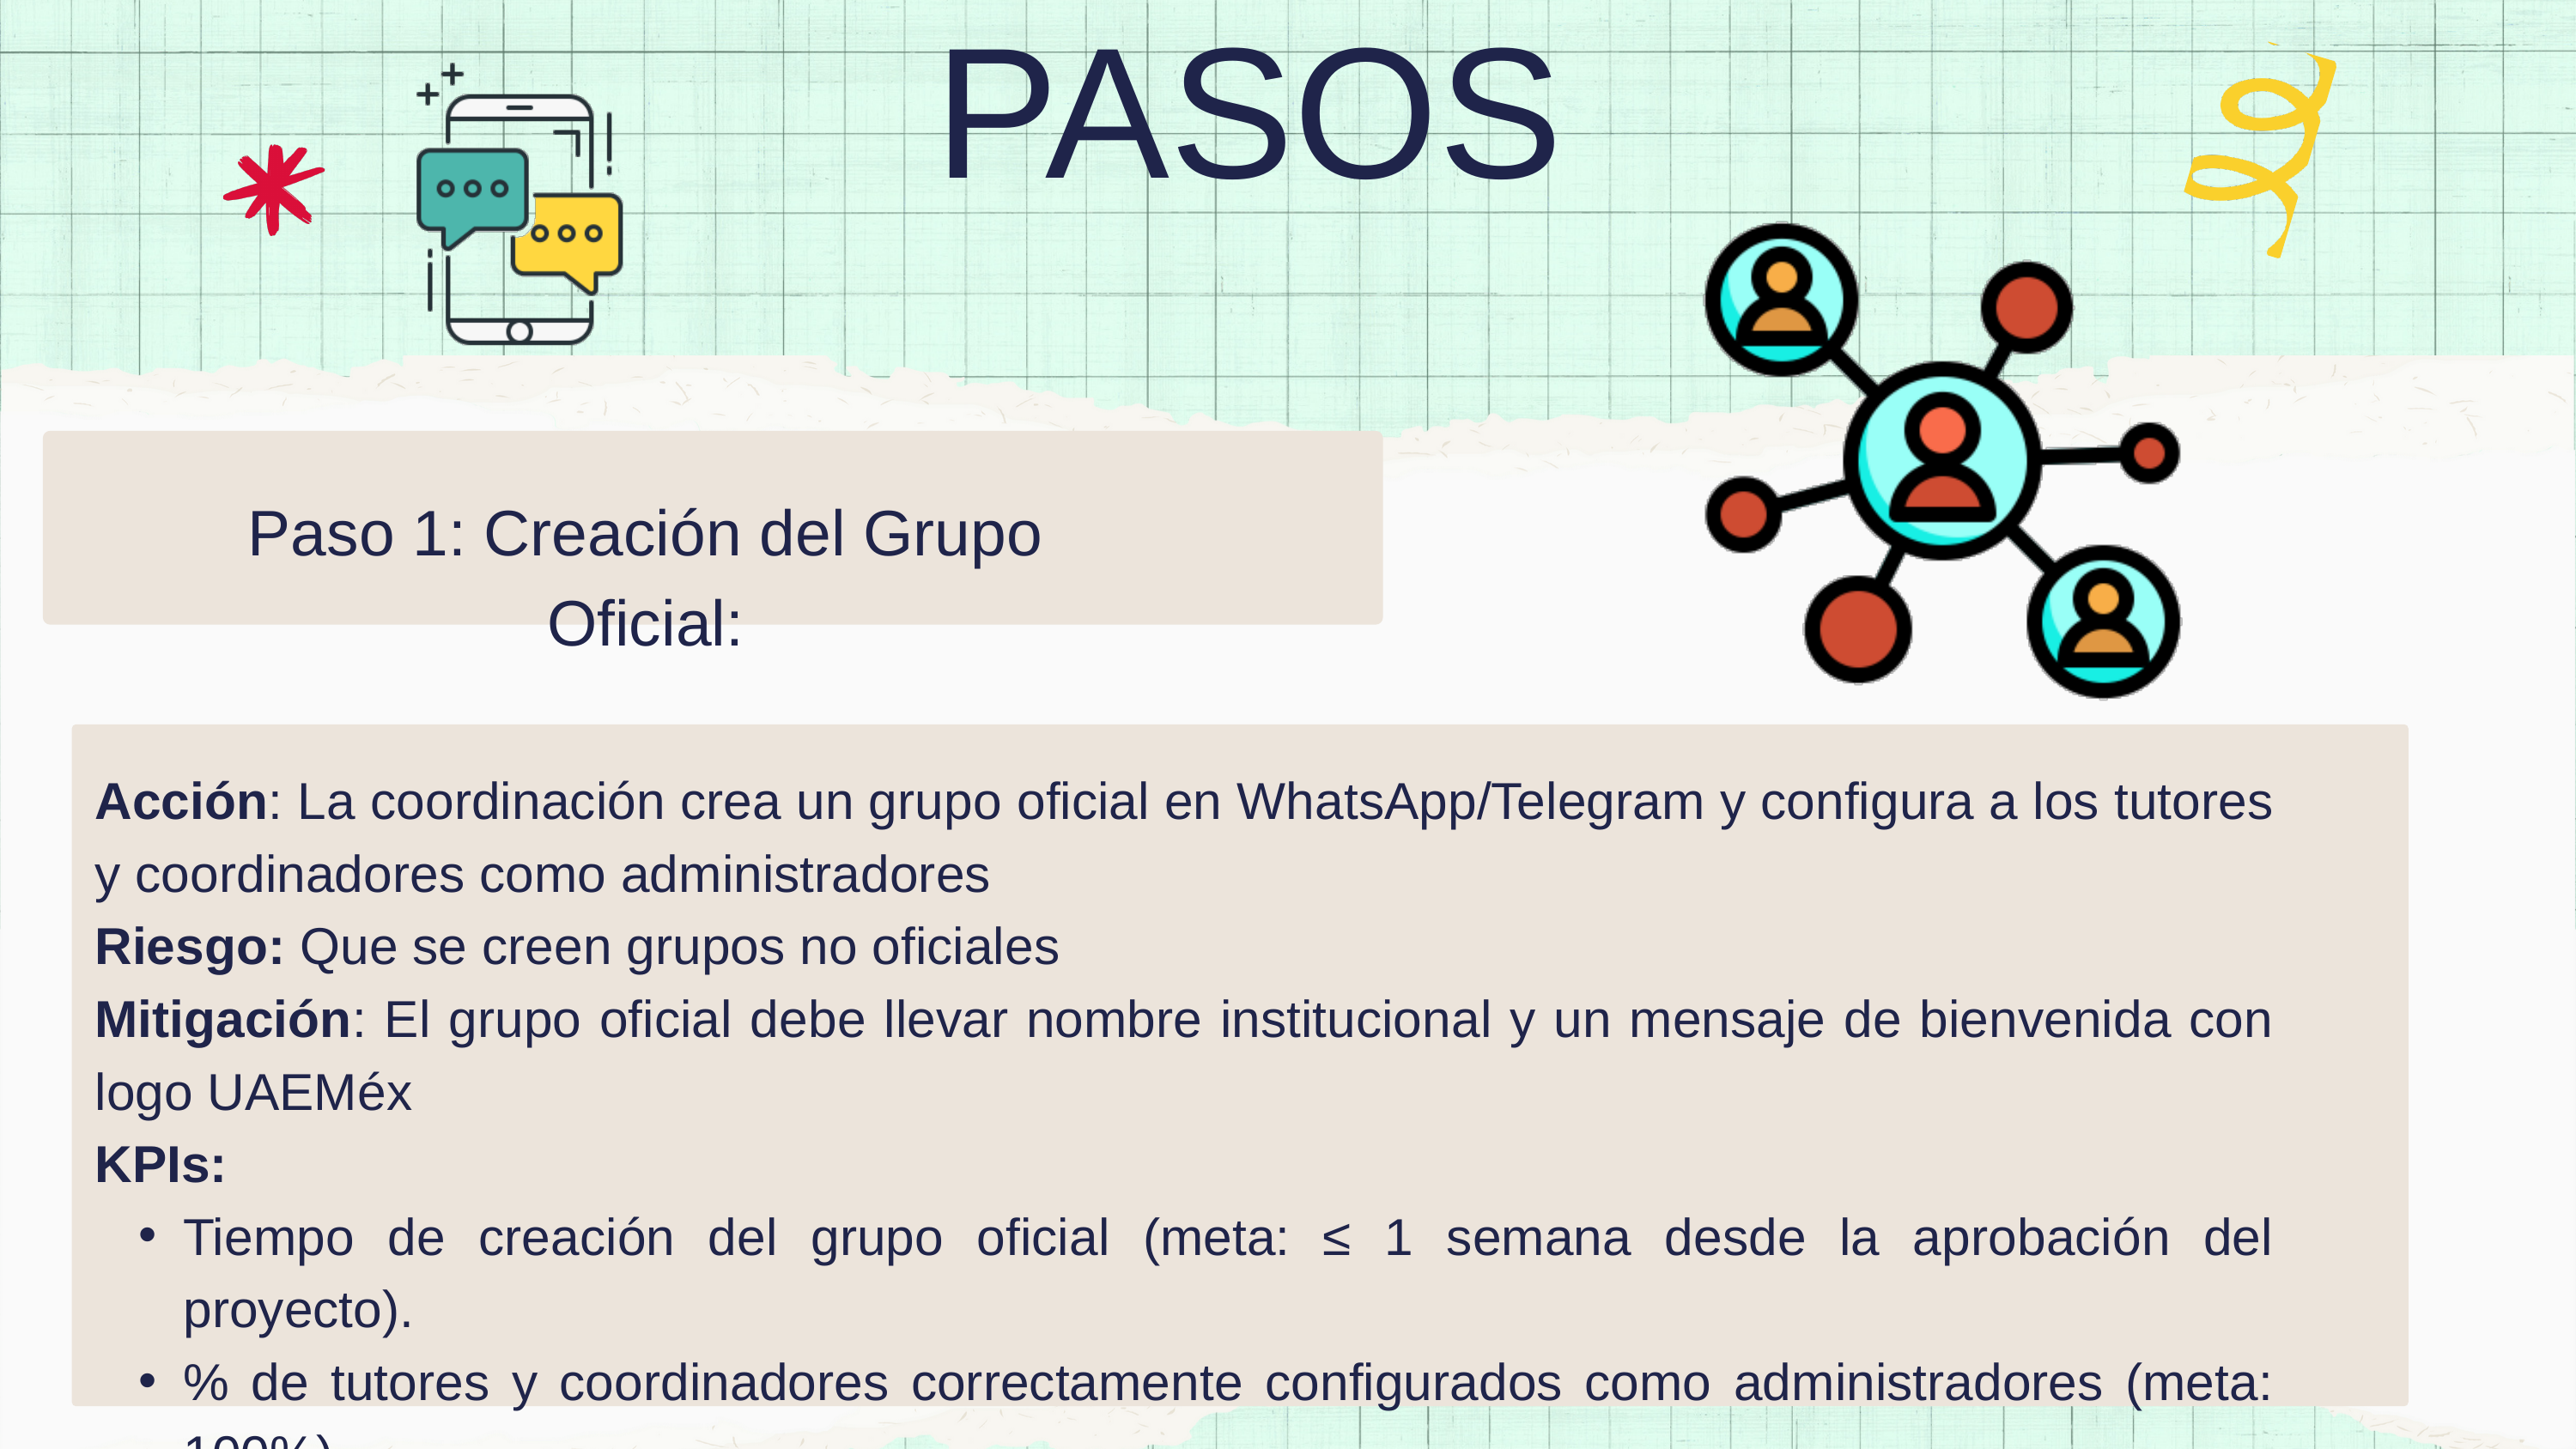

PASOS

Paso 1: Creación del Grupo Oficial:

Acción: La coordinación crea un grupo oficial en WhatsApp/Telegram y configura a los tutores y coordinadores como administradores
Riesgo: Que se creen grupos no oficiales
Mitigación: El grupo oficial debe llevar nombre institucional y un mensaje de bienvenida con logo UAEMéx
KPIs:
Tiempo de creación del grupo oficial (meta: ≤ 1 semana desde la aprobación del proyecto).
% de tutores y coordinadores correctamente configurados como administradores (meta: 100%).